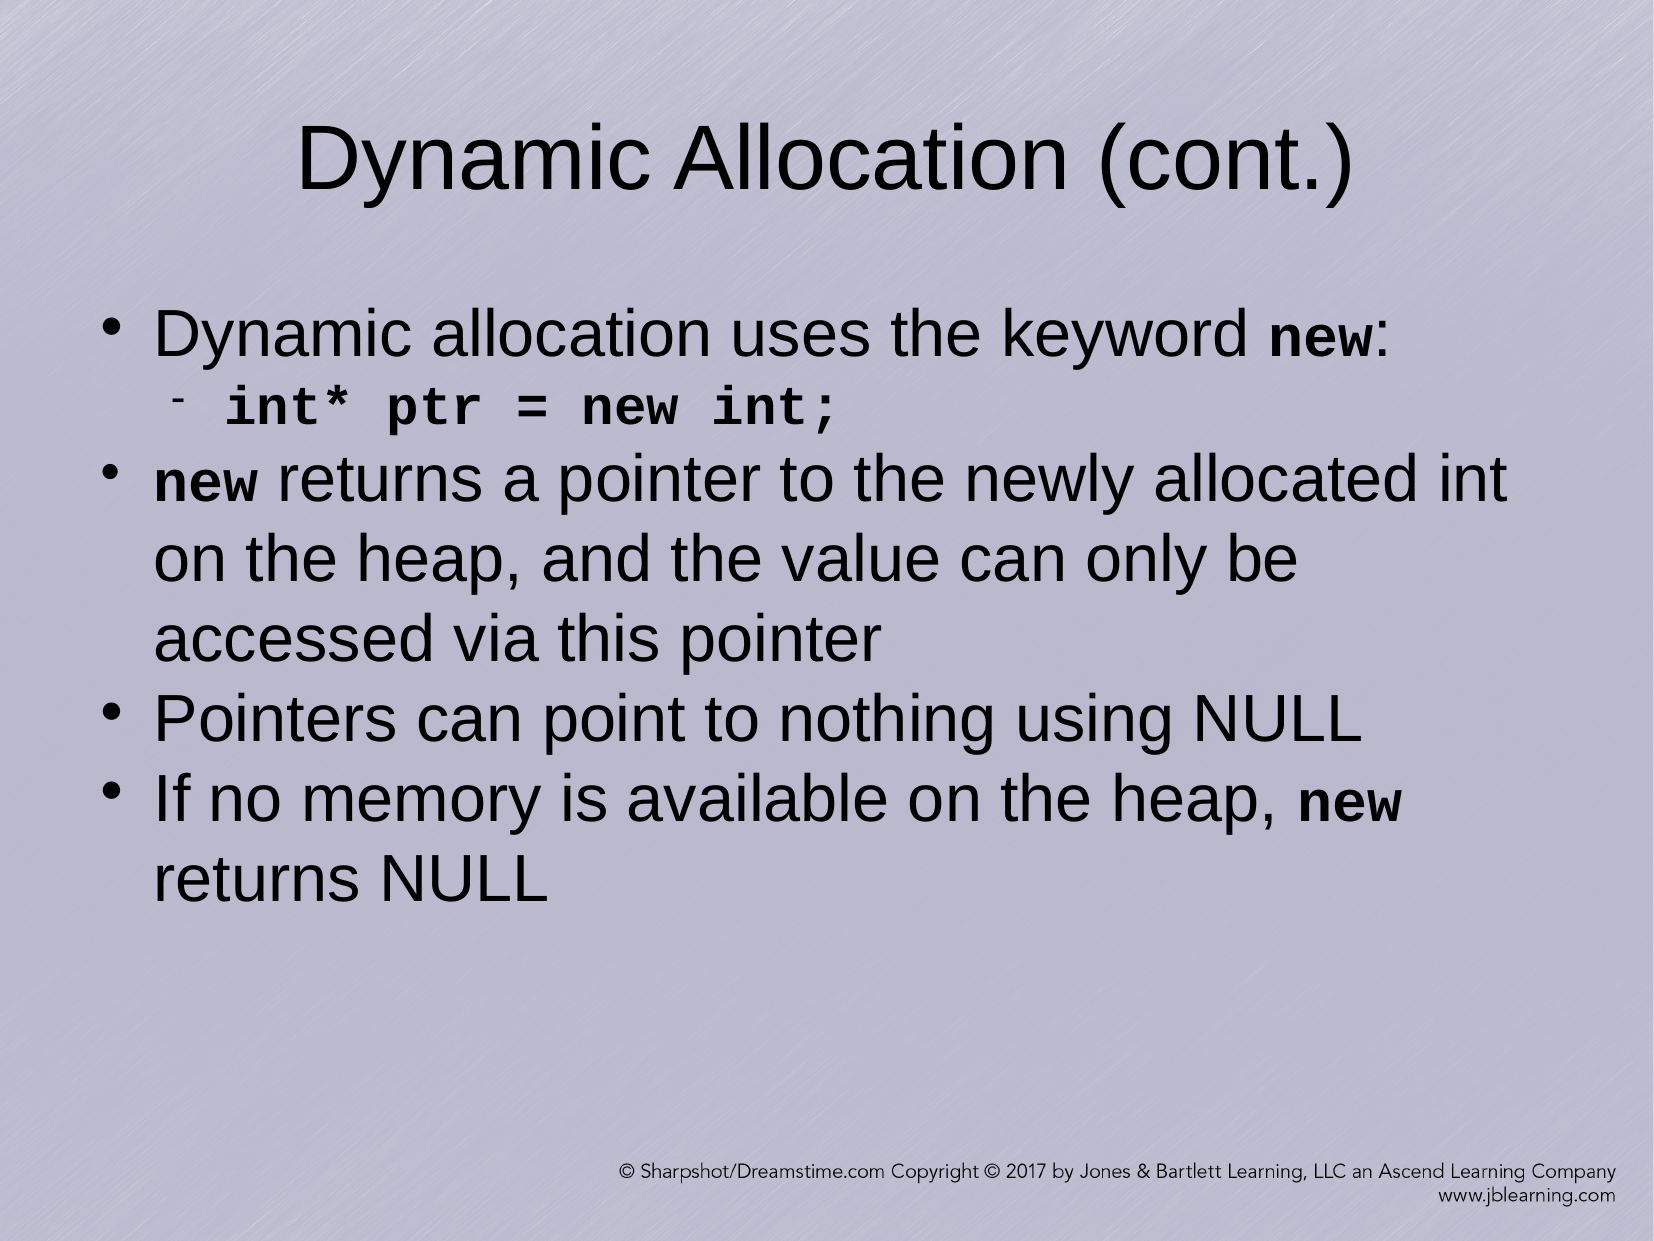

Dynamic Allocation (cont.)
Dynamic allocation uses the keyword new:
int* ptr = new int;
new returns a pointer to the newly allocated int on the heap, and the value can only be accessed via this pointer
Pointers can point to nothing using NULL
If no memory is available on the heap, new returns NULL